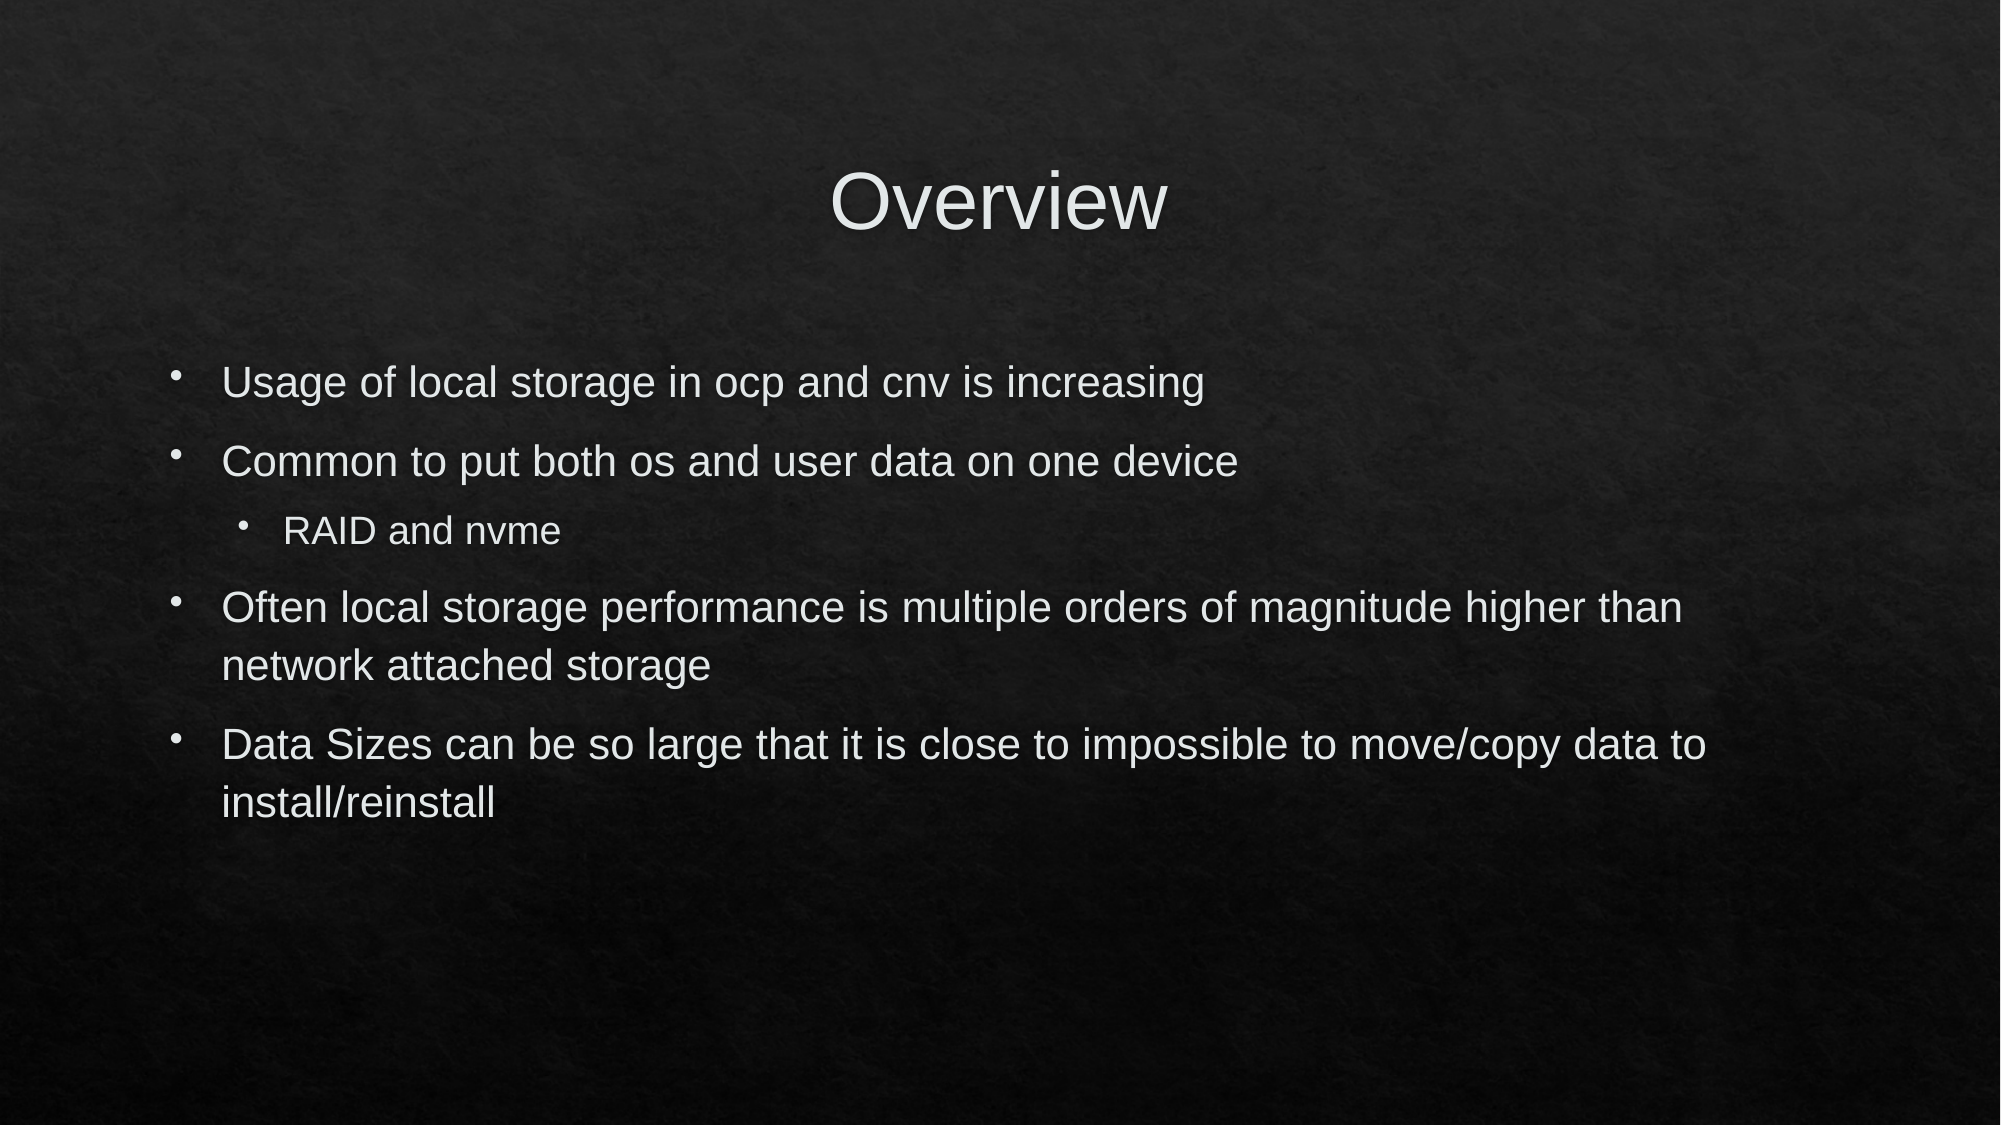

# Overview
Usage of local storage in ocp and cnv is increasing
Common to put both os and user data on one device
RAID and nvme
Often local storage performance is multiple orders of magnitude higher than network attached storage
Data Sizes can be so large that it is close to impossible to move/copy data to install/reinstall